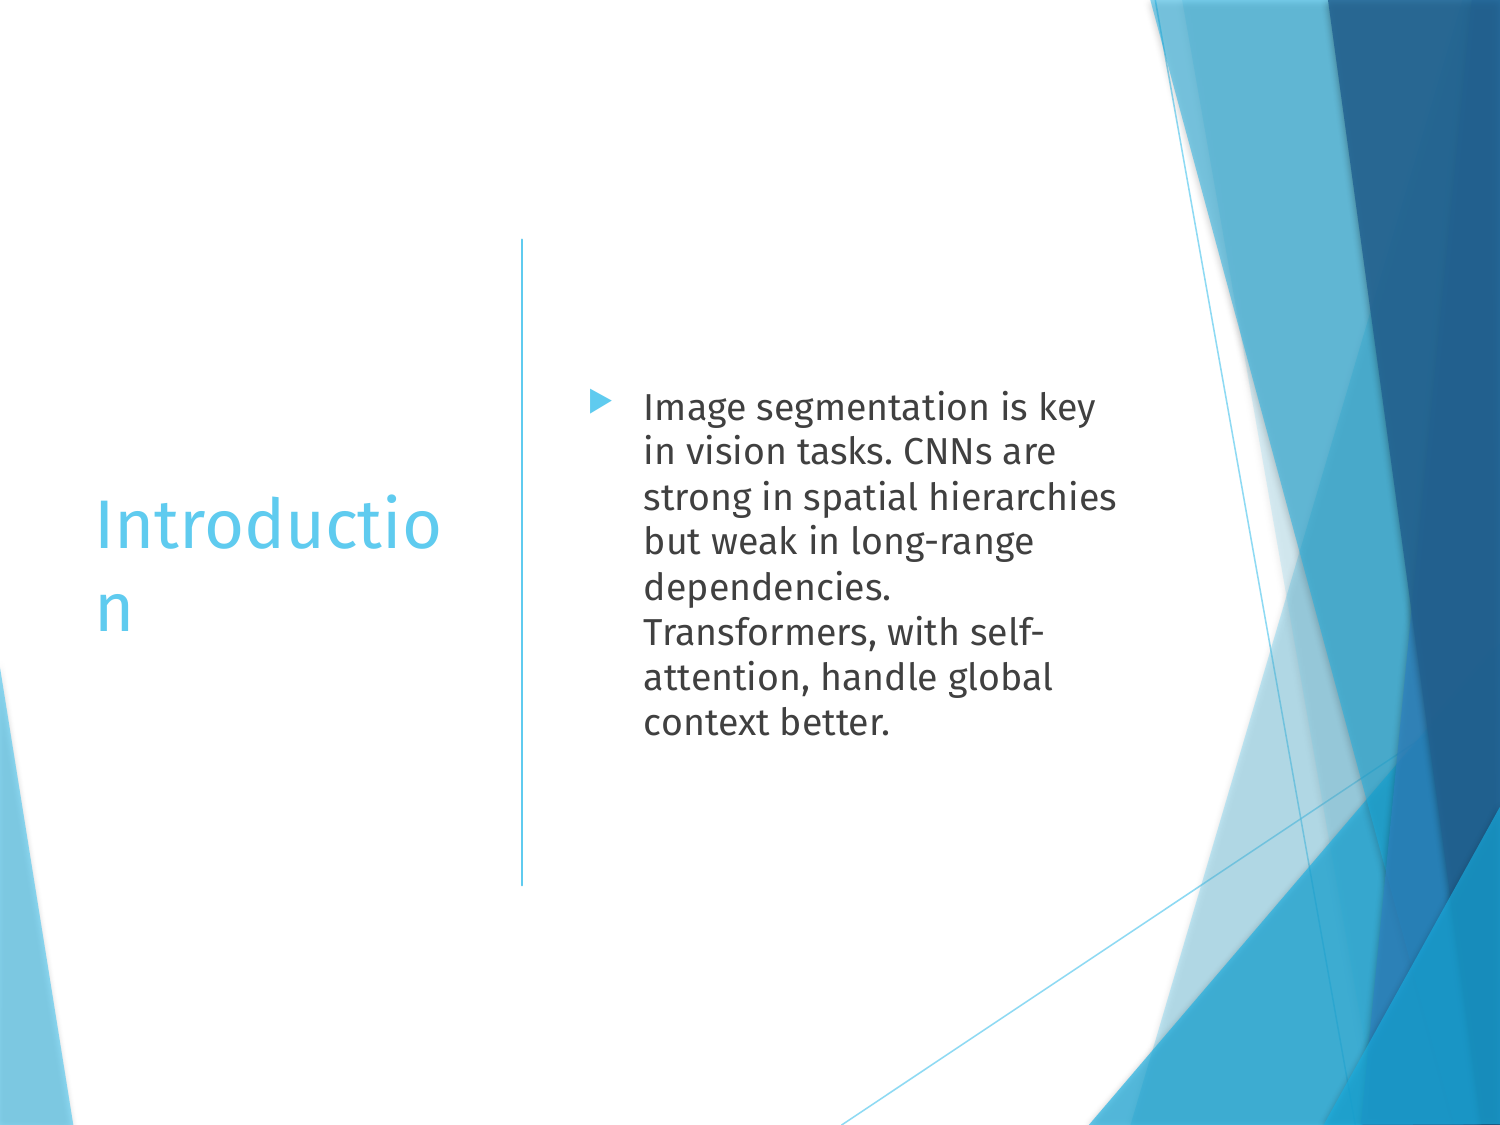

# Introduction
Image segmentation is key in vision tasks. CNNs are strong in spatial hierarchies but weak in long-range dependencies. Transformers, with self-attention, handle global context better.